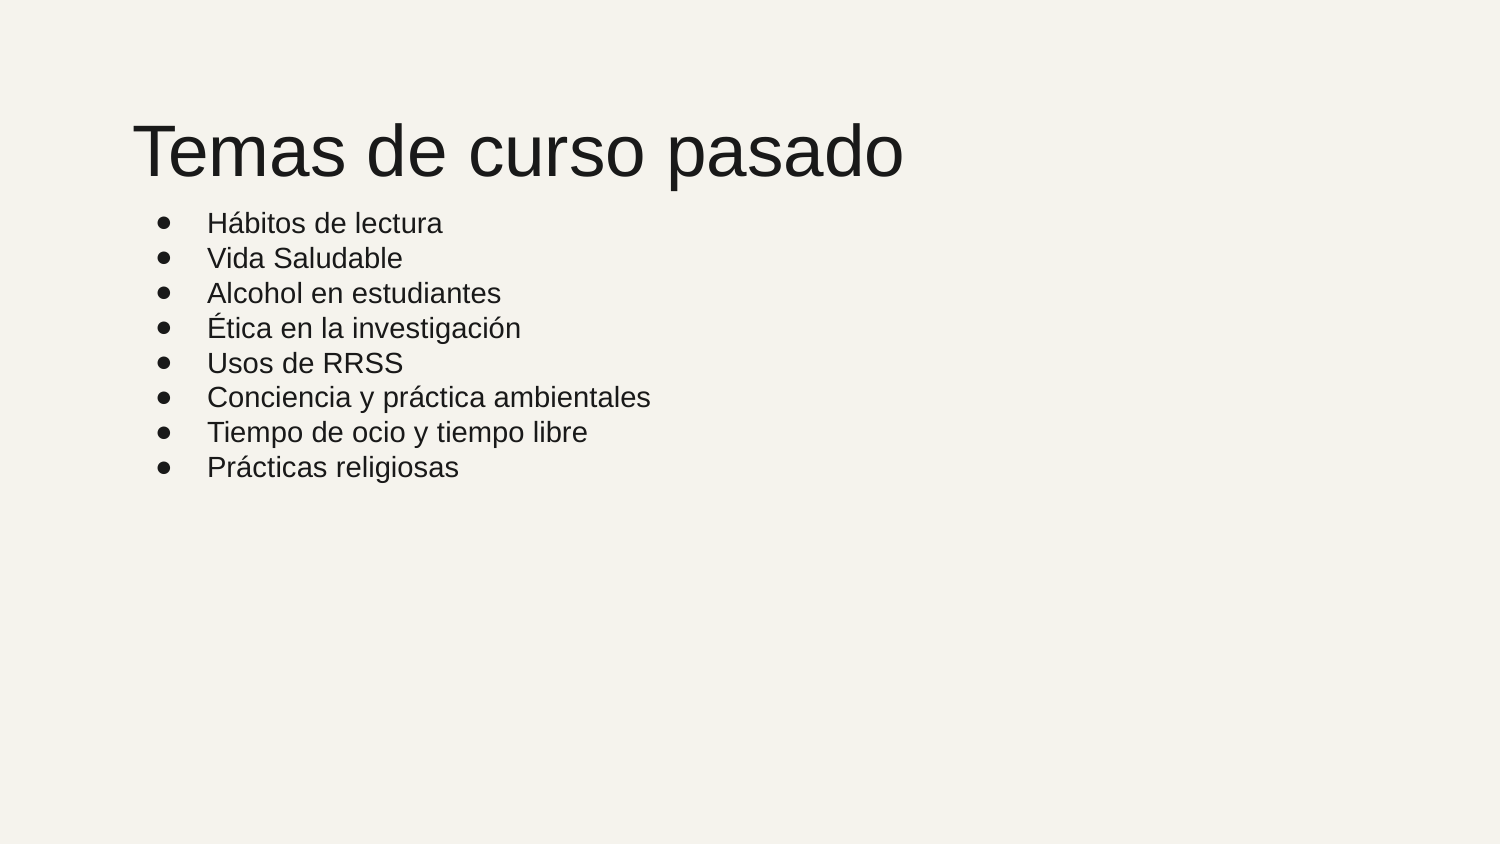

17
# Temas de curso pasado
Hábitos de lectura
Vida Saludable
Alcohol en estudiantes
Ética en la investigación
Usos de RRSS
Conciencia y práctica ambientales
Tiempo de ocio y tiempo libre
Prácticas religiosas